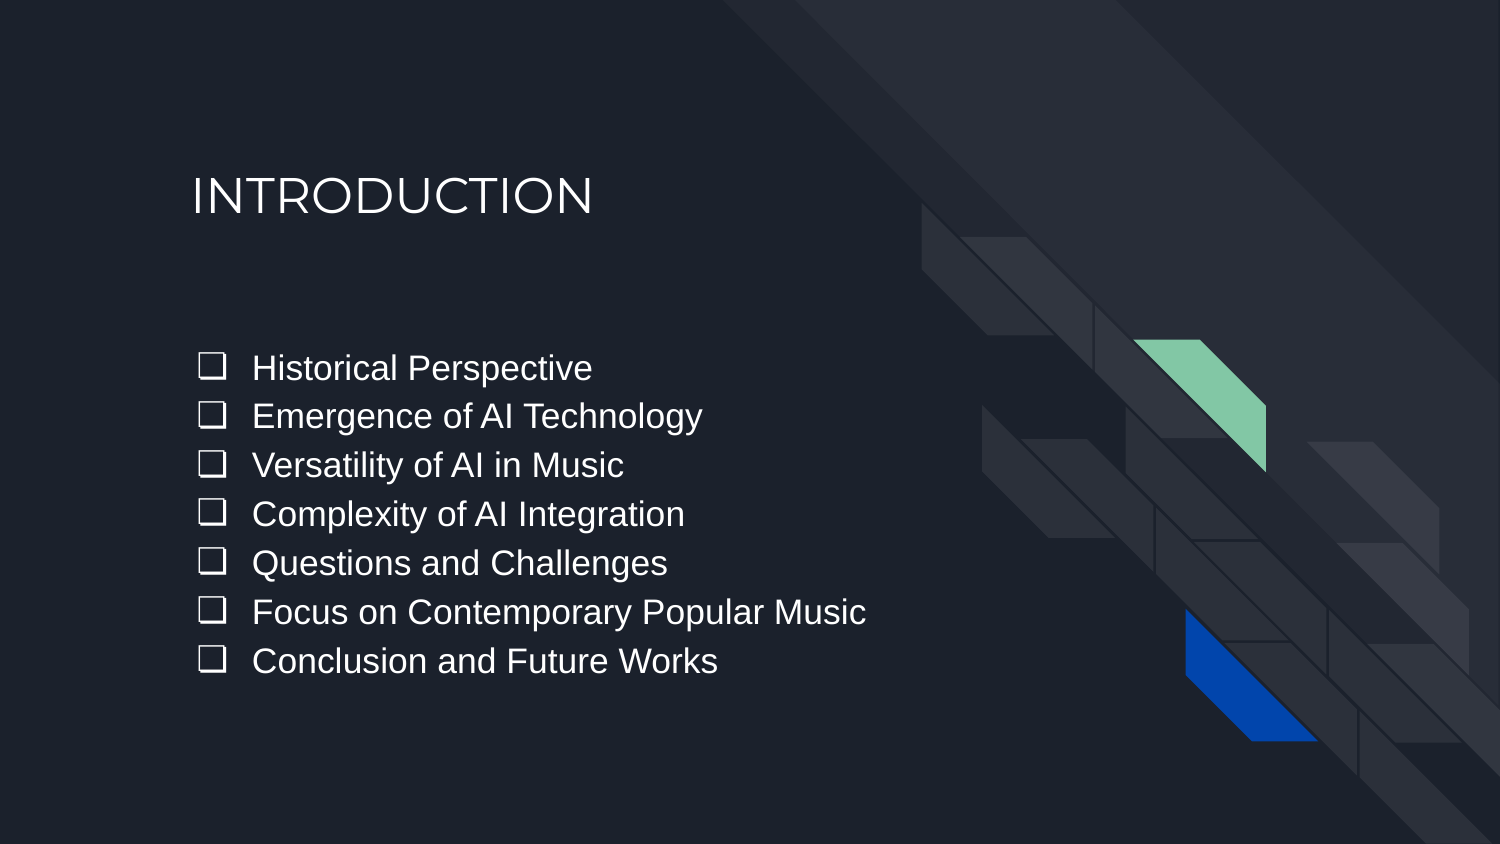

# INTRODUCTION
Historical Perspective
Emergence of AI Technology
Versatility of AI in Music
Complexity of AI Integration
Questions and Challenges
Focus on Contemporary Popular Music
Conclusion and Future Works